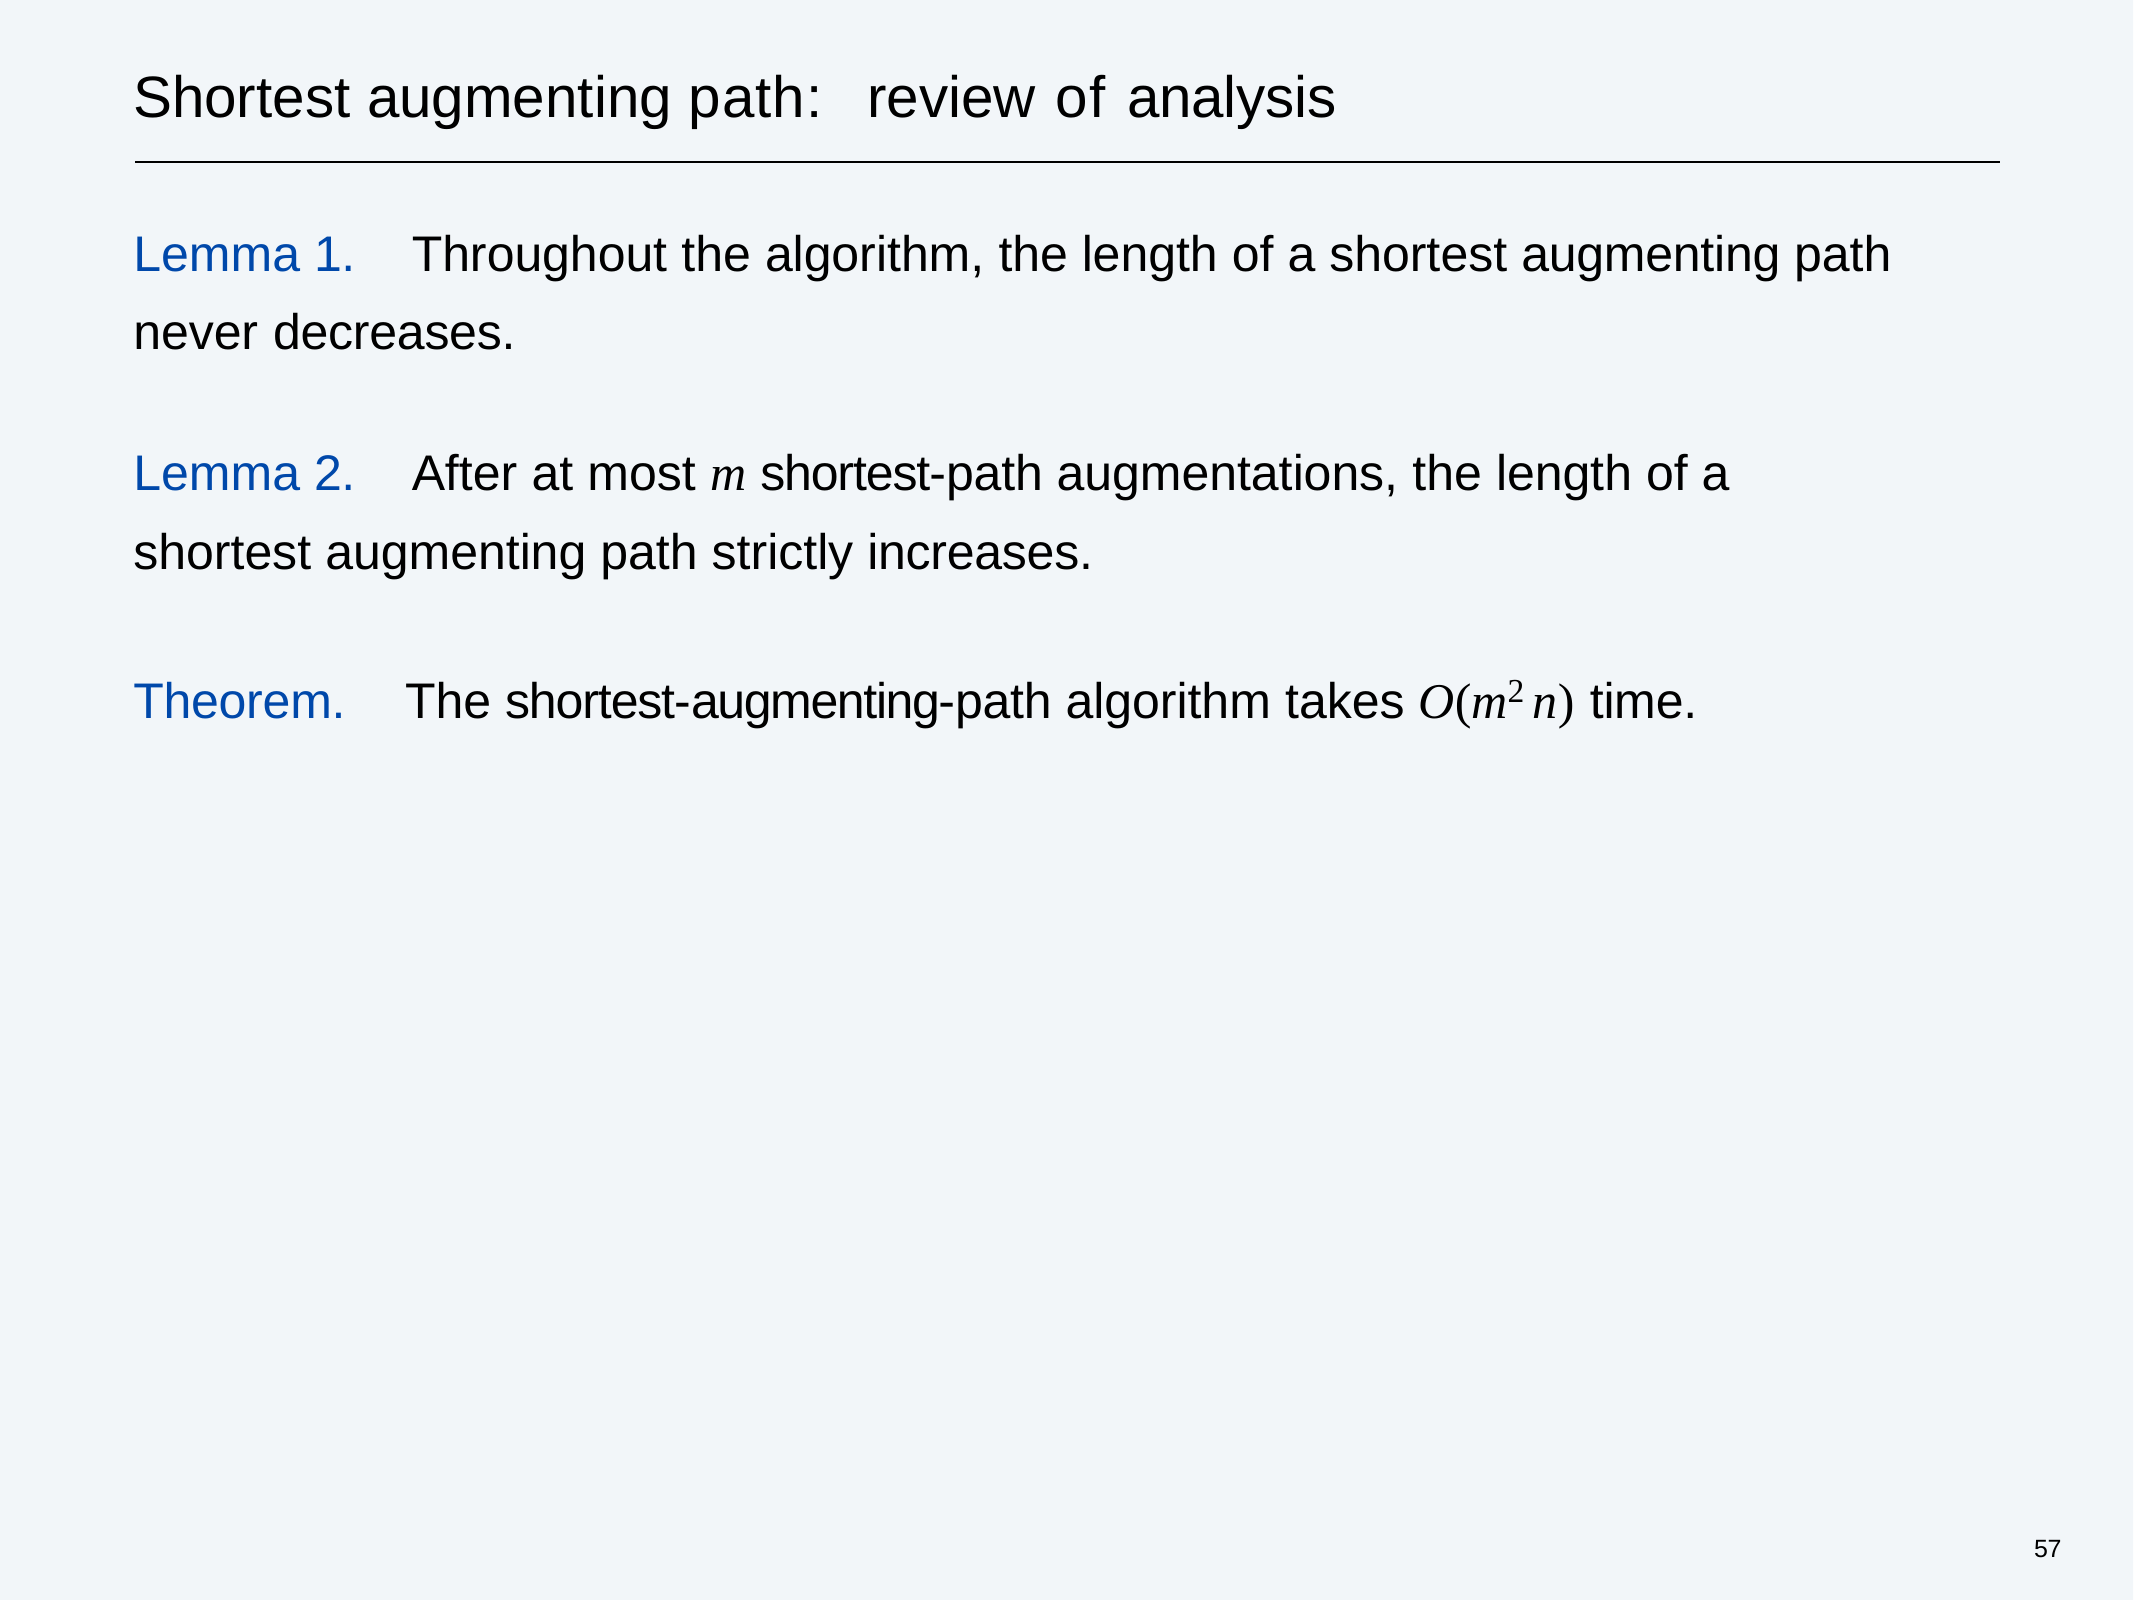

# Shortest augmenting path:	review of analysis
Lemma 1.	Throughout the algorithm, the length of a shortest augmenting path never decreases.

Lemma 2.	After at most m shortest-path augmentations, the length of a shortest augmenting path strictly increases.

Theorem.	The shortest-augmenting-path algorithm takes O(m2 n) time.
57